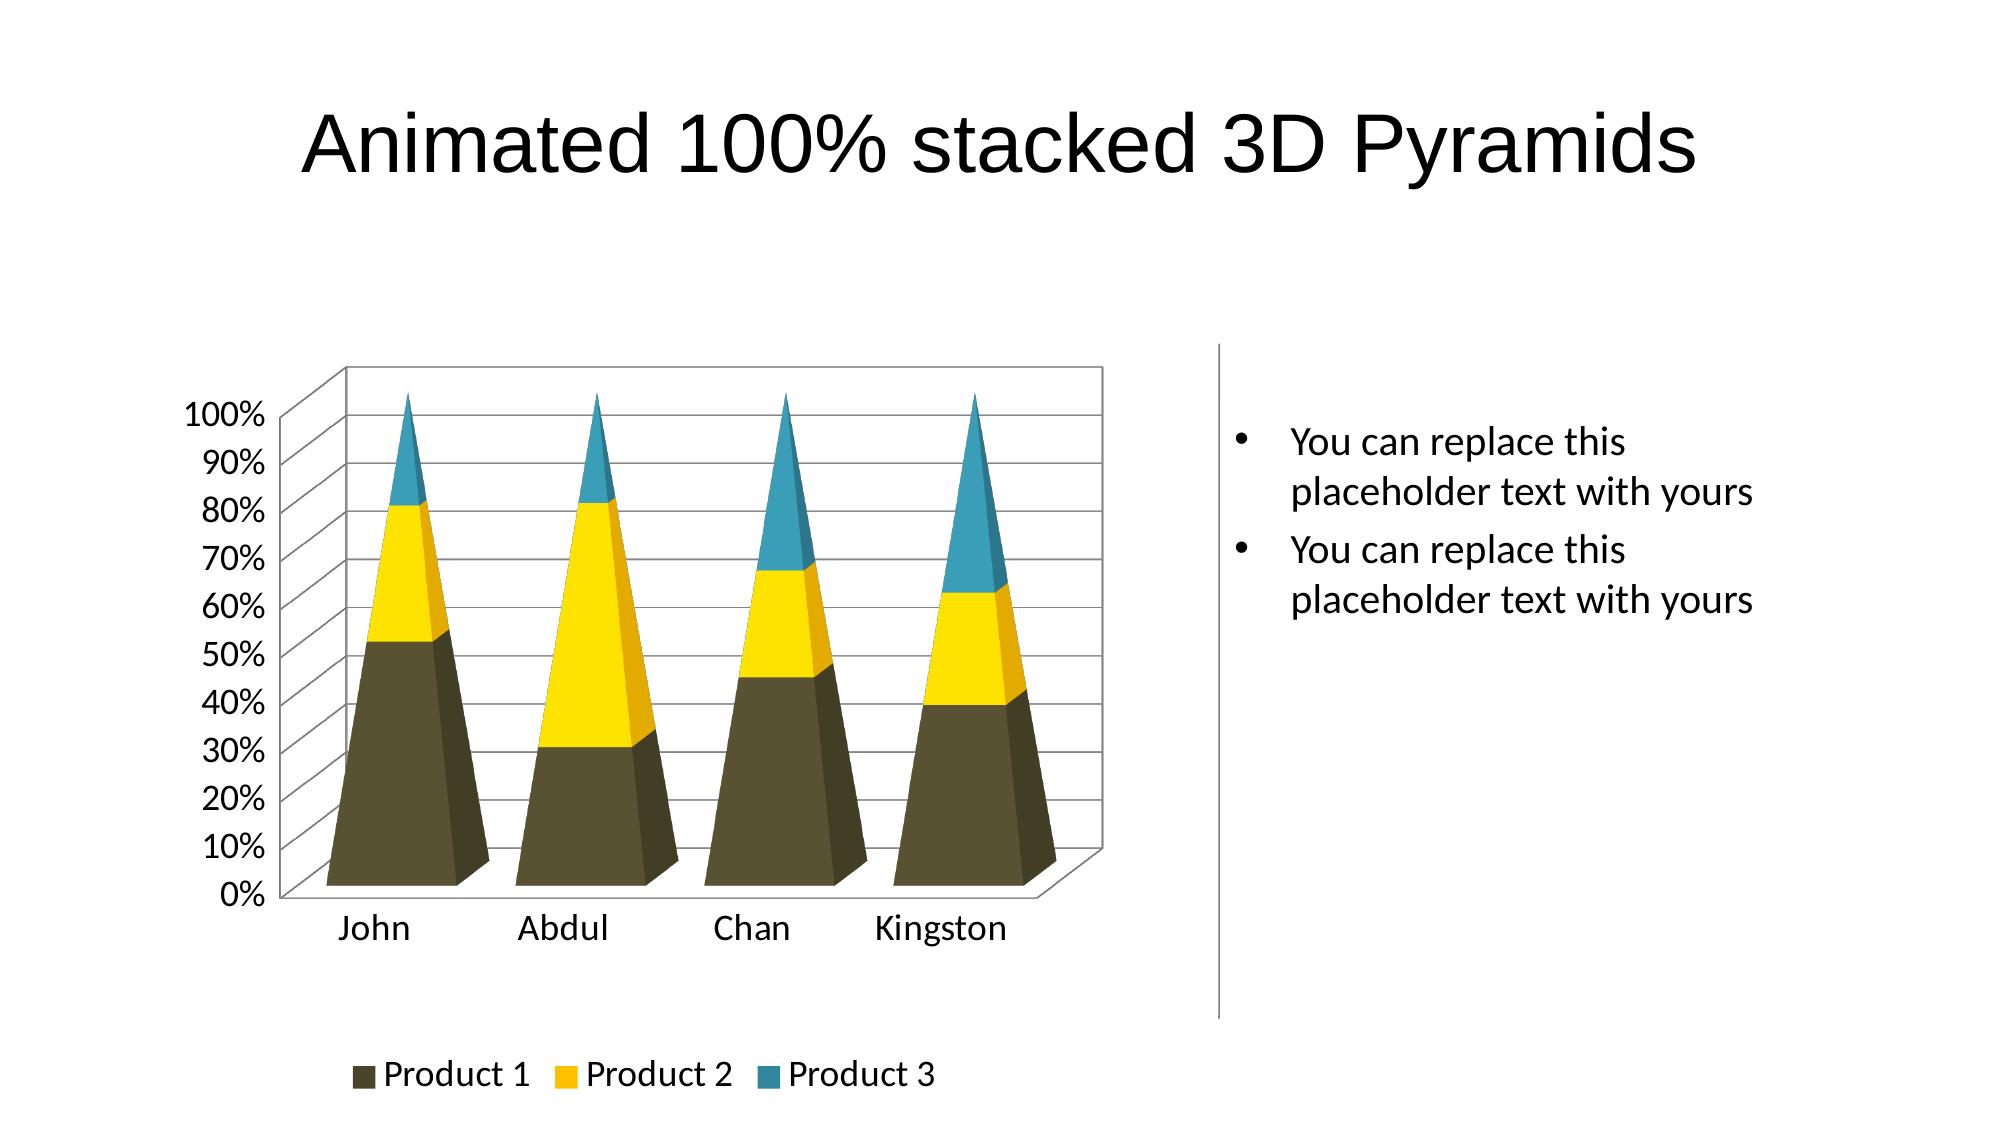

# Animated 100% stacked 3D Pyramids

[unsupported chart]

You can replace this placeholder text with yours
You can replace this placeholder text with yours